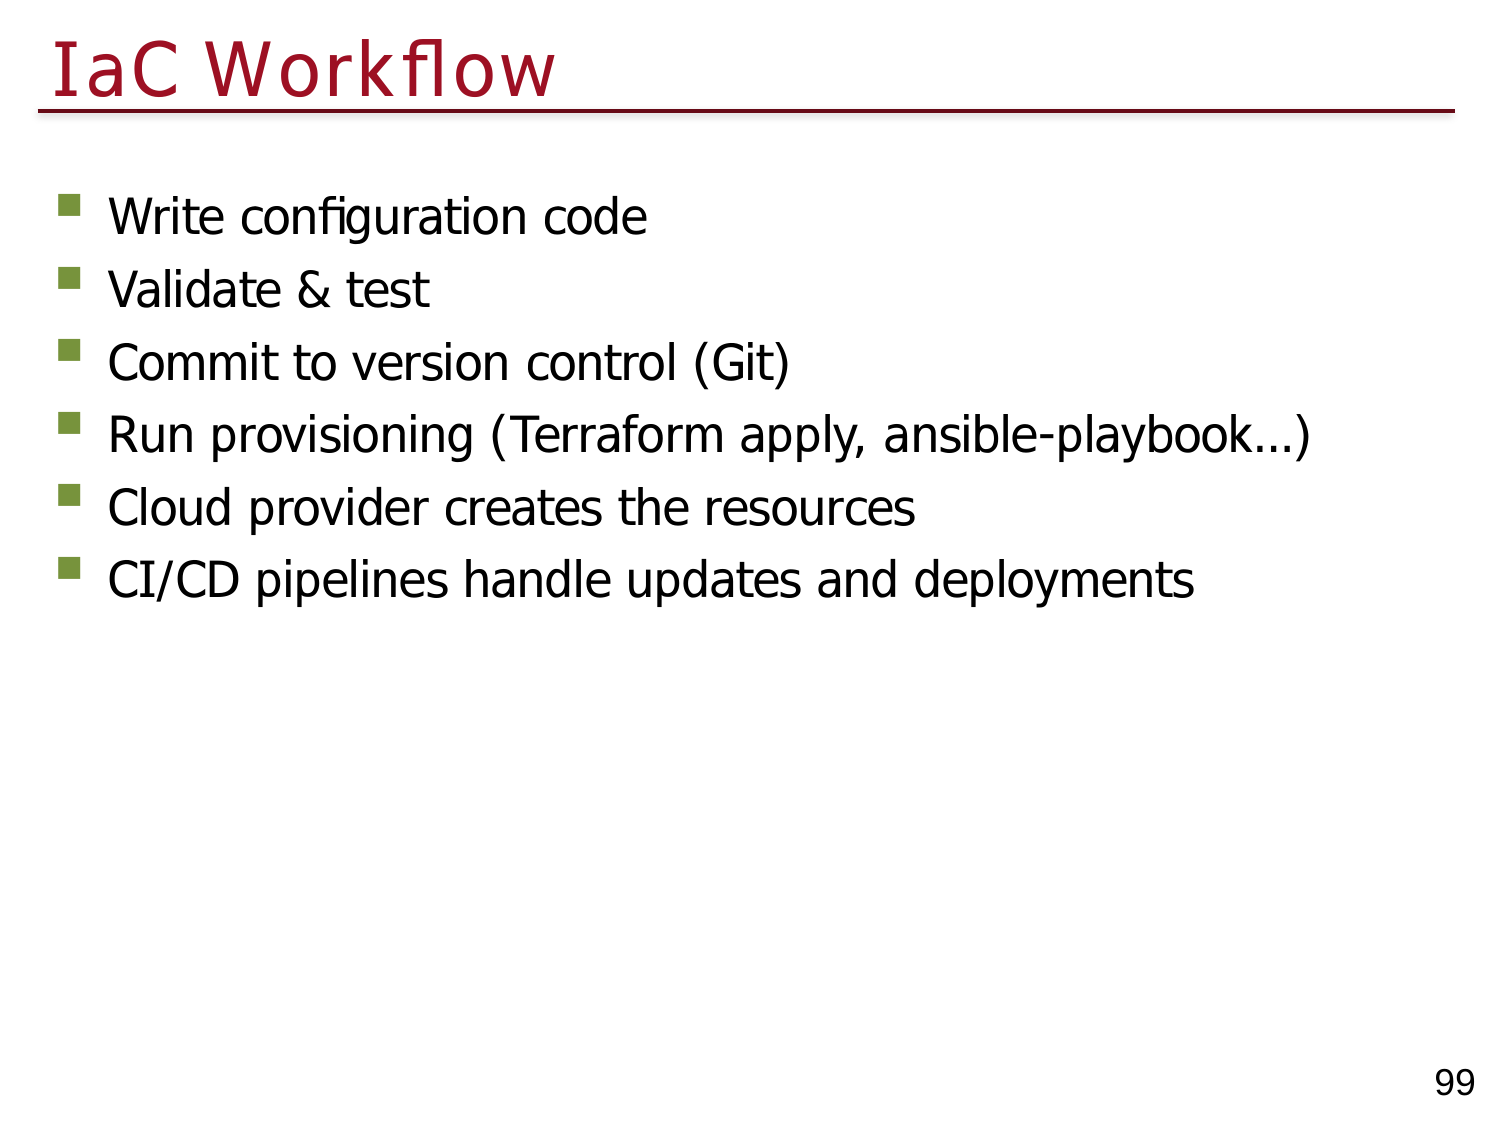

# IaC Workflow
Write configuration code
Validate & test
Commit to version control (Git)
Run provisioning (Terraform apply, ansible-playbook…)
Cloud provider creates the resources
CI/CD pipelines handle updates and deployments
99